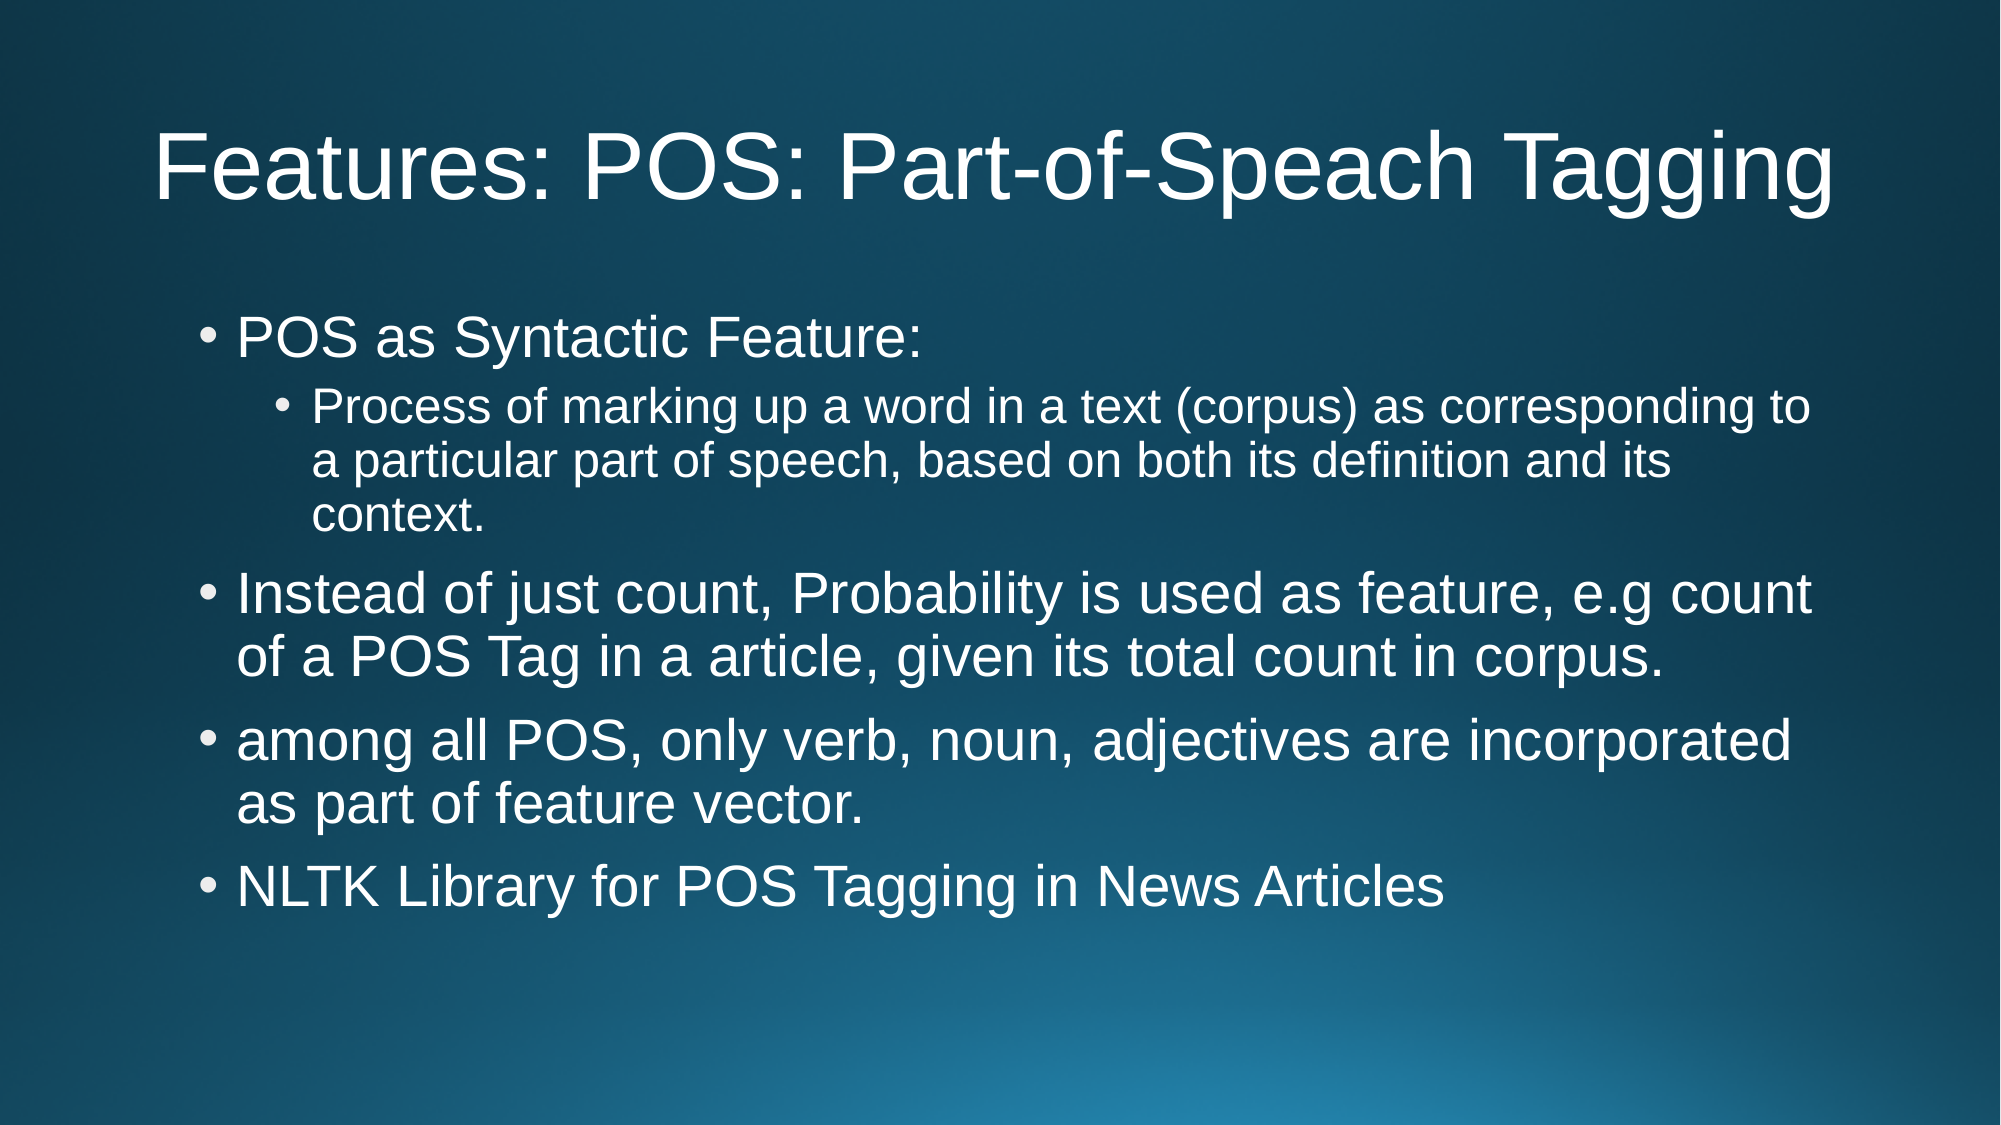

# Features: POS: Part-of-Speach Tagging
POS as Syntactic Feature:
Process of marking up a word in a text (corpus) as corresponding to a particular part of speech, based on both its definition and its context.
Instead of just count, Probability is used as feature, e.g count of a POS Tag in a article, given its total count in corpus.
among all POS, only verb, noun, adjectives are incorporated as part of feature vector.
NLTK Library for POS Tagging in News Articles